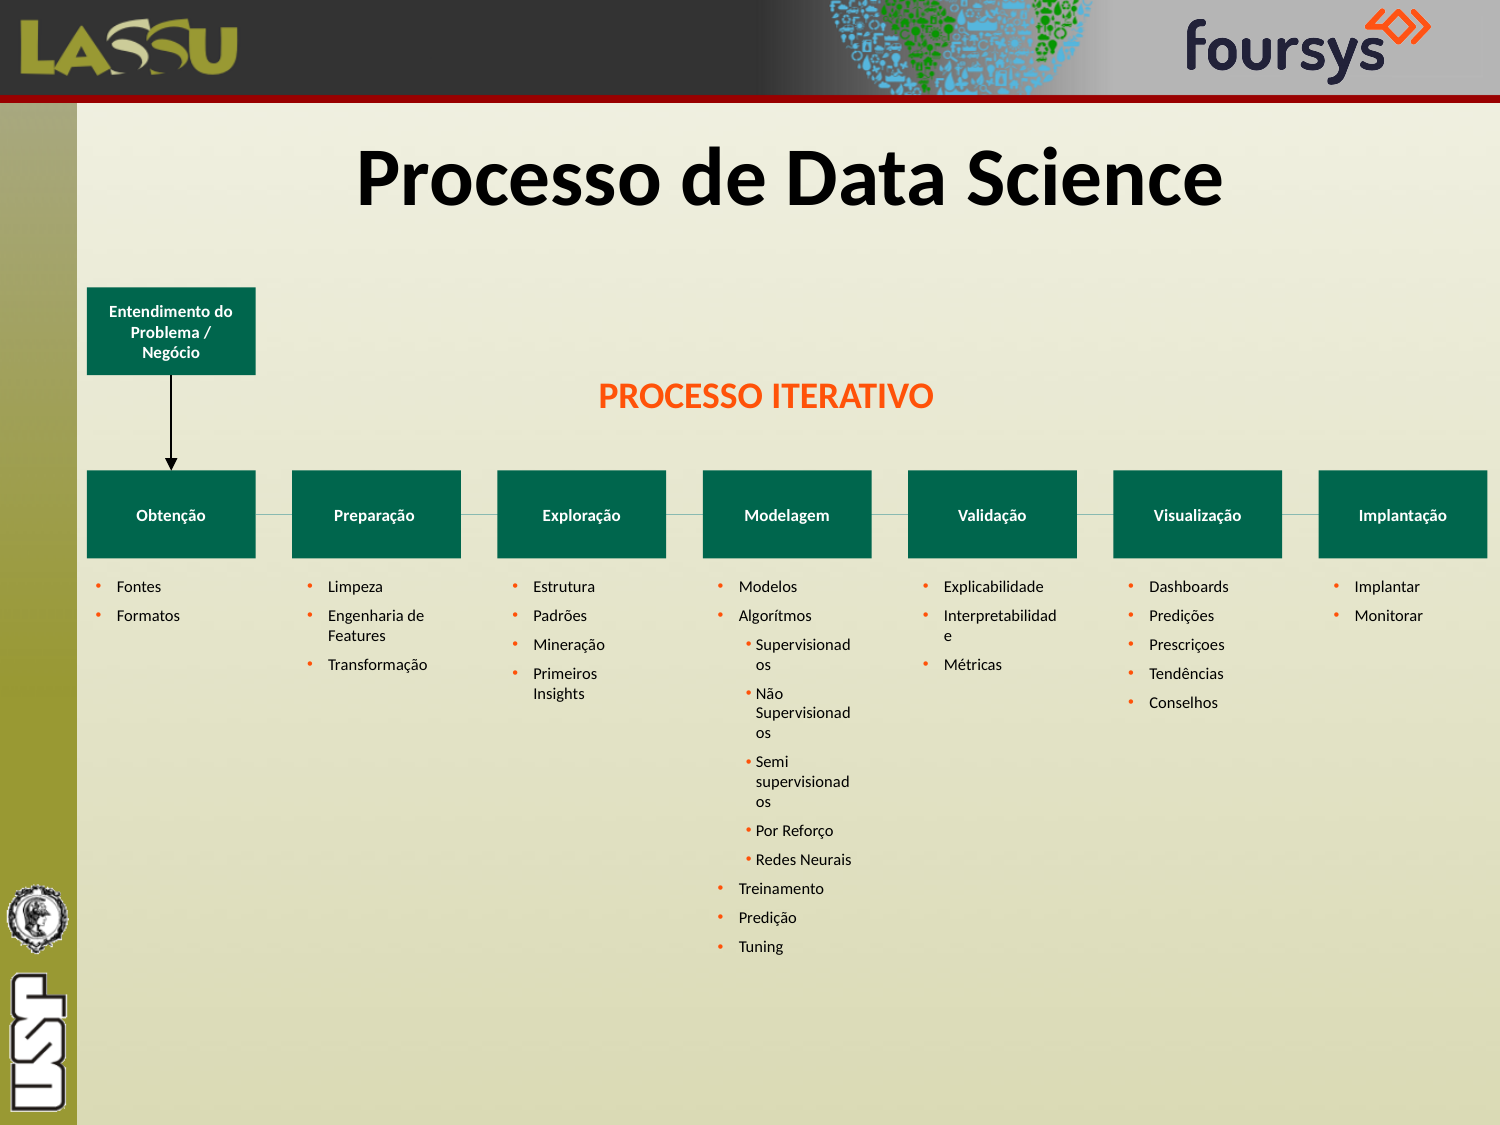

# Processo de Data Science
Entendimento do Problema / Negócio
PROCESSO ITERATIVO
Implantação
Validação
Visualização
Modelagem
Exploração
Obtenção
Preparação
Dashboards
Predições
Prescriçoes
Tendências
Conselhos
Implantar
Monitorar
Fontes
Formatos
Limpeza
Engenharia de Features
Transformação
Estrutura
Padrões
Mineração
Primeiros Insights
Modelos
Algorítmos
Supervisionados
Não Supervisionados
Semi supervisionados
Por Reforço
Redes Neurais
Treinamento
Predição
Tuning
Explicabilidade
Interpretabilidade
Métricas